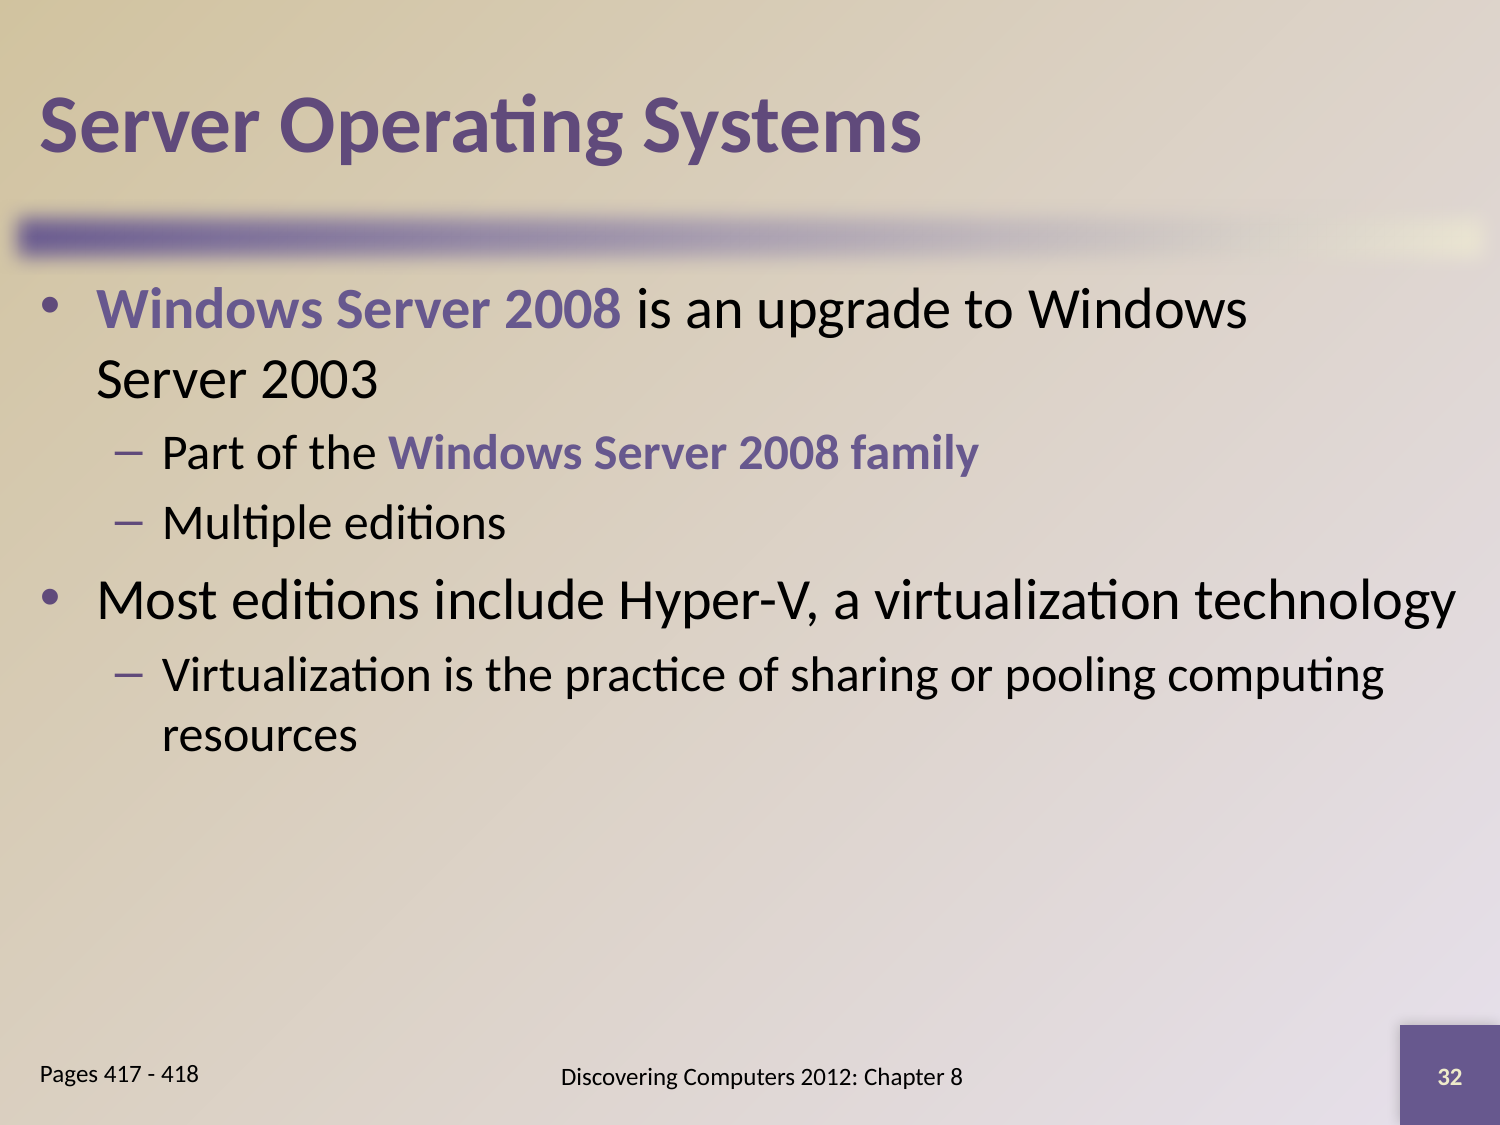

# Server Operating Systems
Windows Server 2008 is an upgrade to Windows
Server 2003
Part of the Windows Server 2008 family
Multiple editions
Most editions include Hyper-V, a virtualization technology
Virtualization is the practice of sharing or pooling computing resources
32
Discovering Computers 2012: Chapter 8
Pages 417 - 418